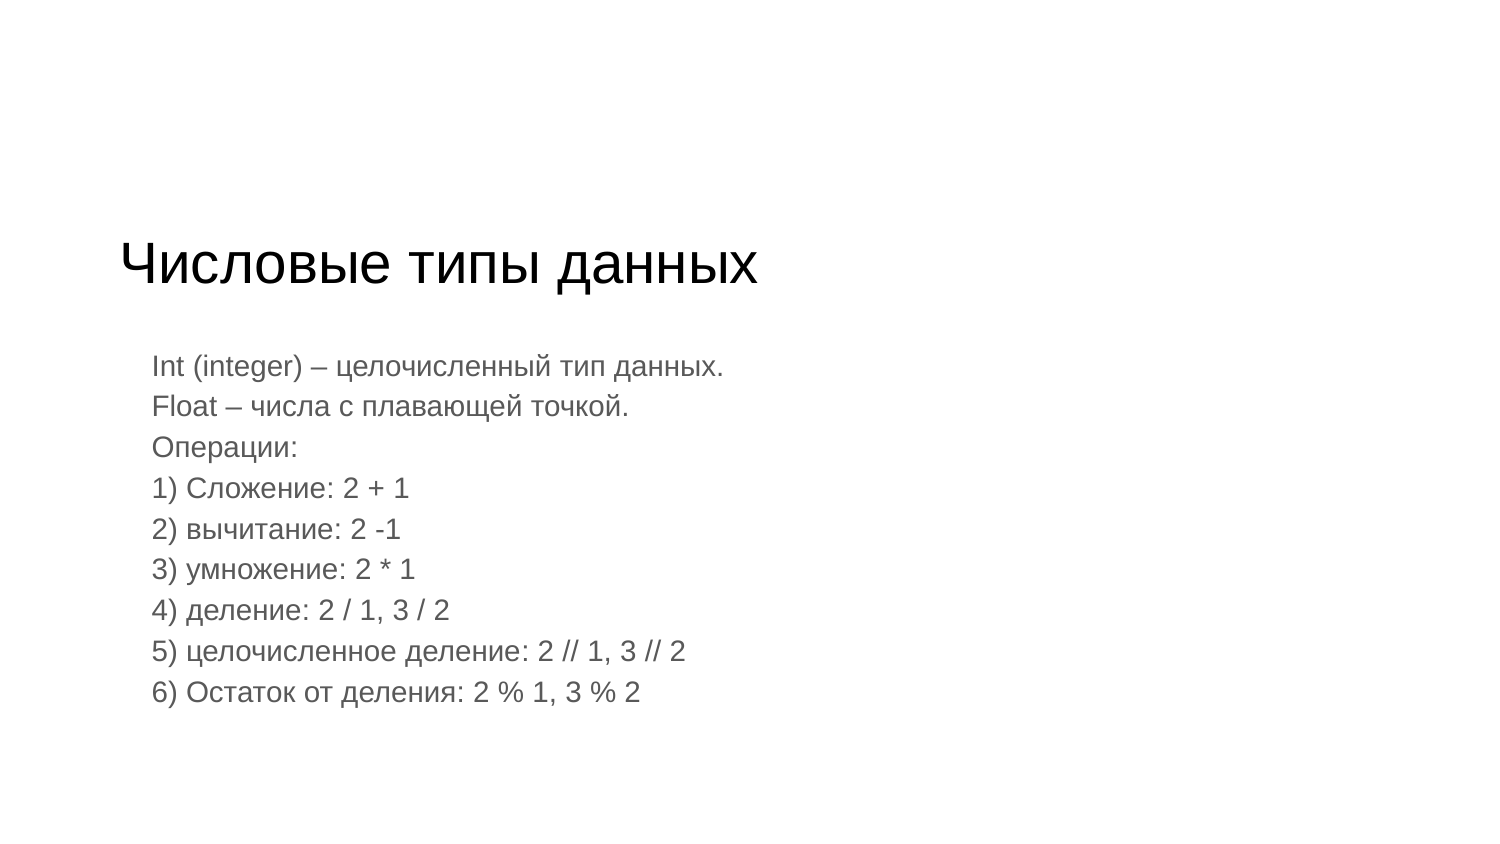

# Числовые типы данных
Int (integer) – целочисленный тип данных.
Float – числа с плавающей точкой.
Операции:
1) Сложение: 2 + 1
2) вычитание: 2 -1
3) умножение: 2 * 1
4) деление: 2 / 1, 3 / 2
5) целочисленное деление: 2 // 1, 3 // 2
6) Остаток от деления: 2 % 1, 3 % 2